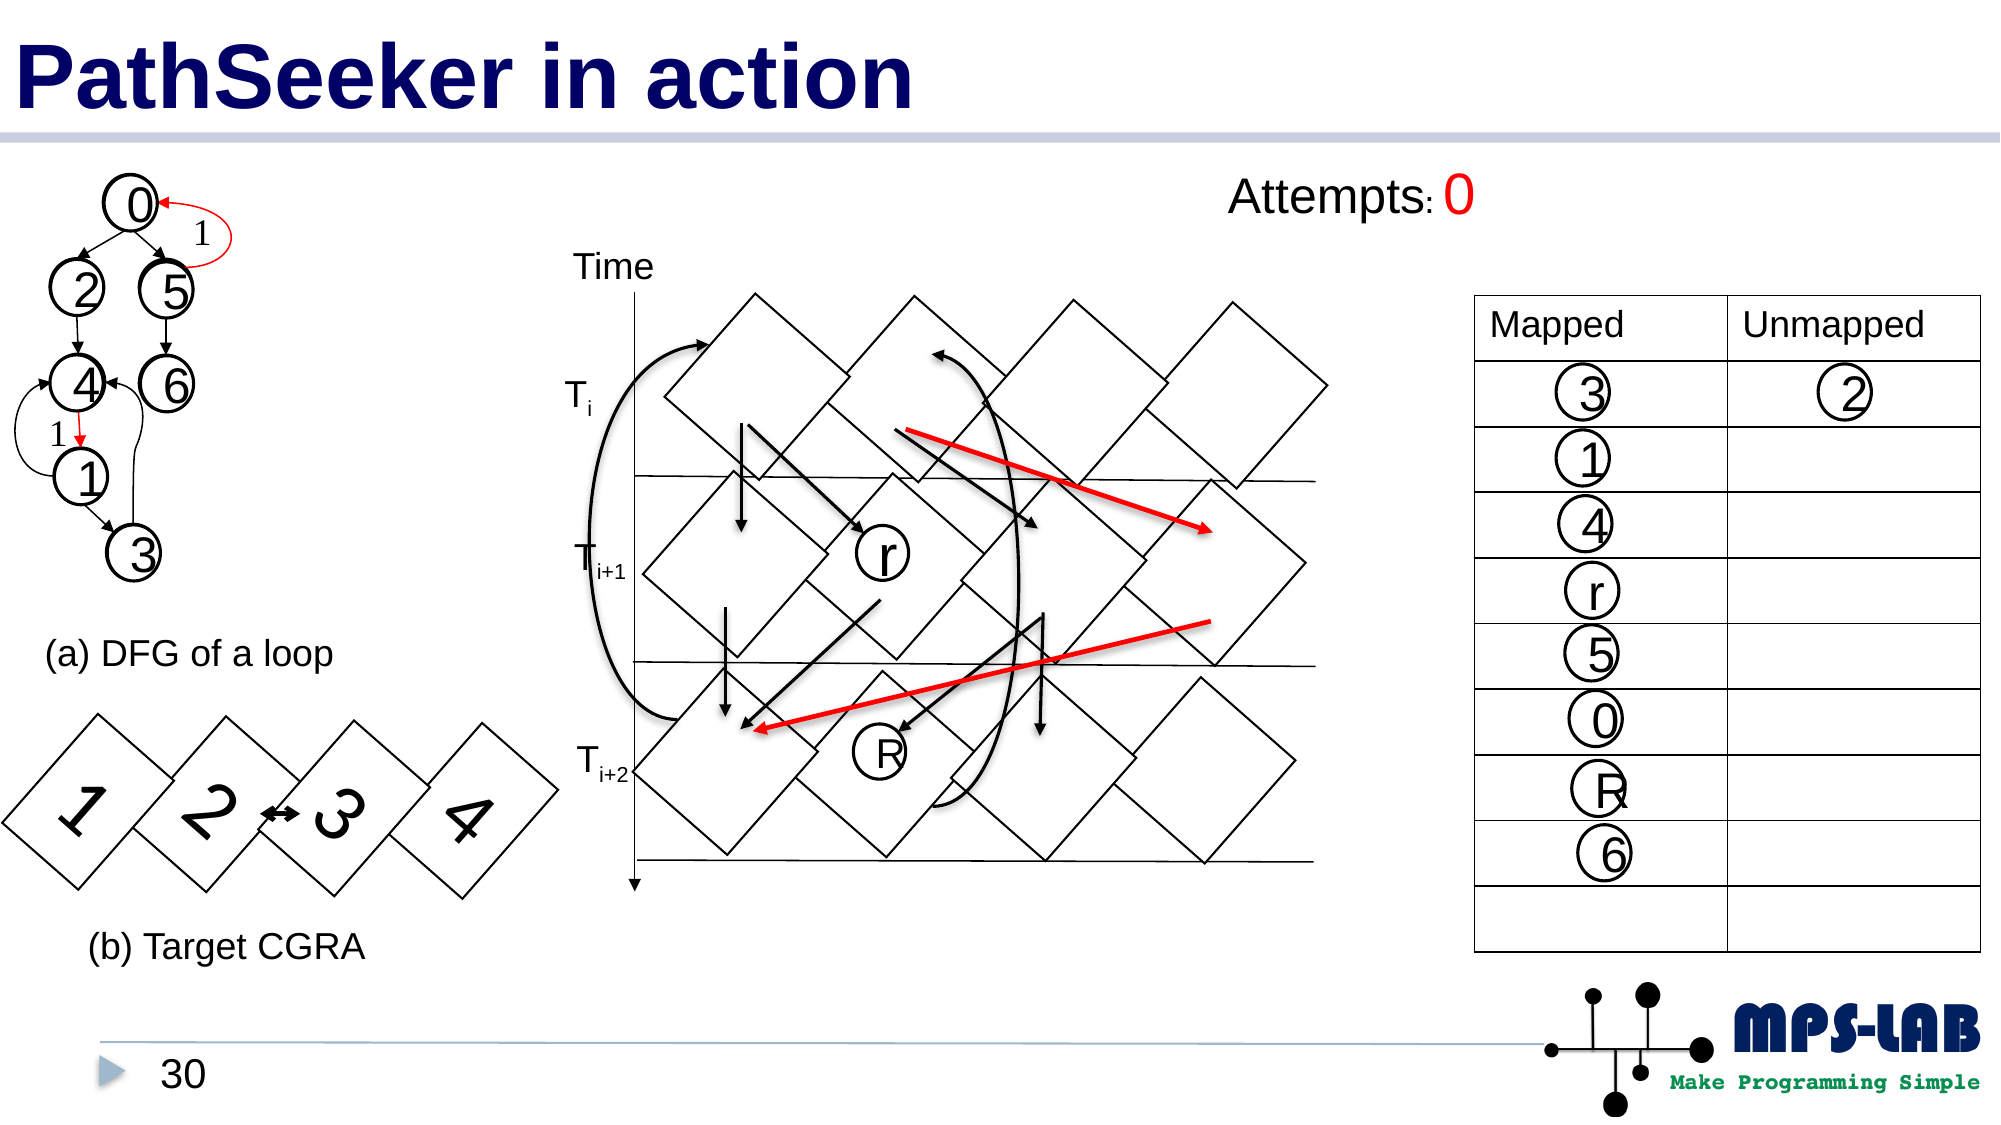

# PathSeeker in action
0
Attempts:
0
2
5
4
6
1
3
0
1
Time
Ti
Ti+1
Ti+2

2
5
| Mapped | Unmapped |
| --- | --- |
|  |  |
|  |  |
|  |  |
|  |  |
|  |  |
|  |  |
|  |  |
|  |  |
|  |  |
4
6
3
2
1
1
1
4
3
r
r
(a) DFG of a loop
5
0
R
1
2
3
4
R
6
(b) Target CGRA
30